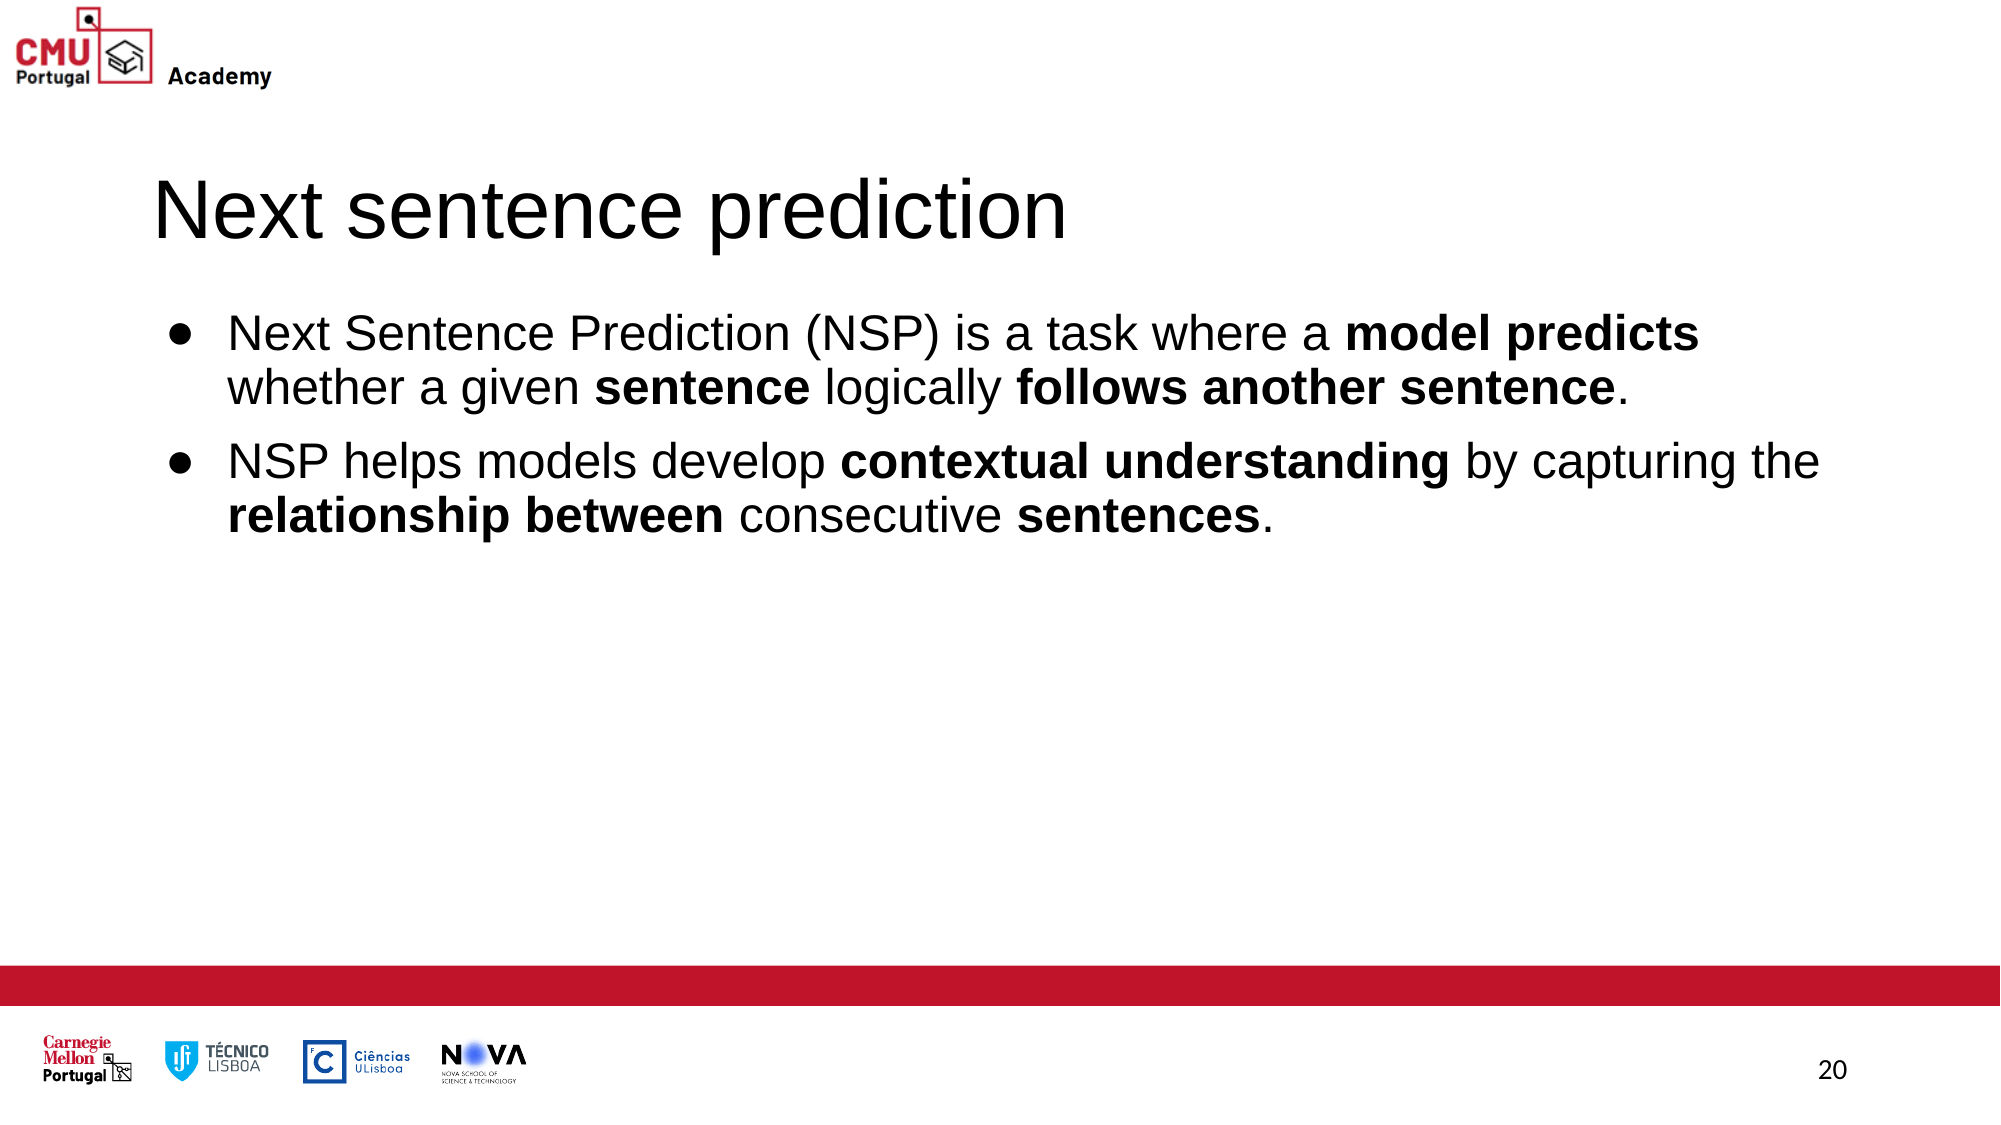

# Next sentence prediction
Next Sentence Prediction (NSP) is a task where a model predicts whether a given sentence logically follows another sentence.
NSP helps models develop contextual understanding by capturing the relationship between consecutive sentences.
20